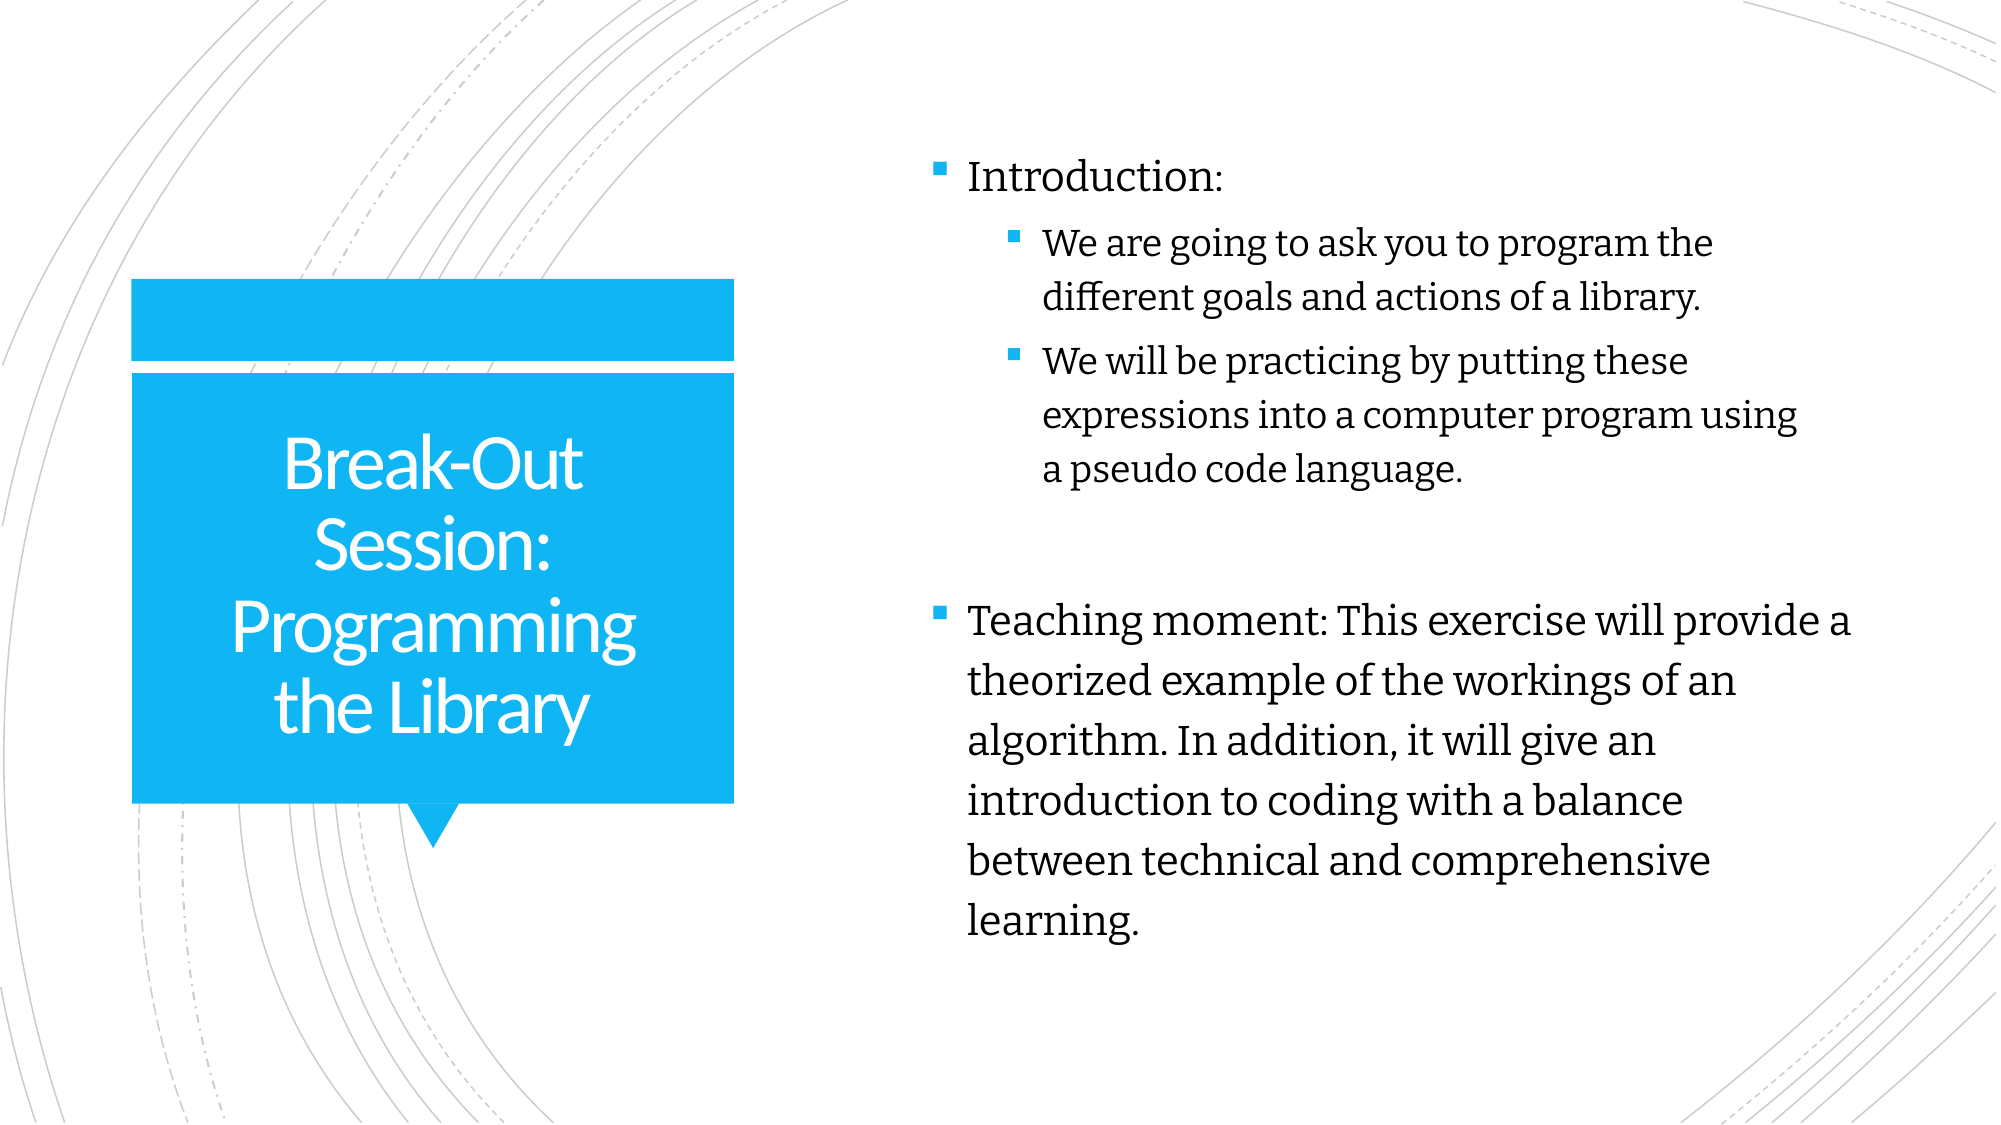

Introduction:
We are going to ask you to program the different goals and actions of a library.
We will be practicing by putting these expressions into a computer program using a pseudo code language.

Teaching moment: This exercise will provide a theorized example of the workings of an algorithm. In addition, it will give an introduction to coding with a balance between technical and comprehensive learning.
# Break-Out Session: Programming the Library